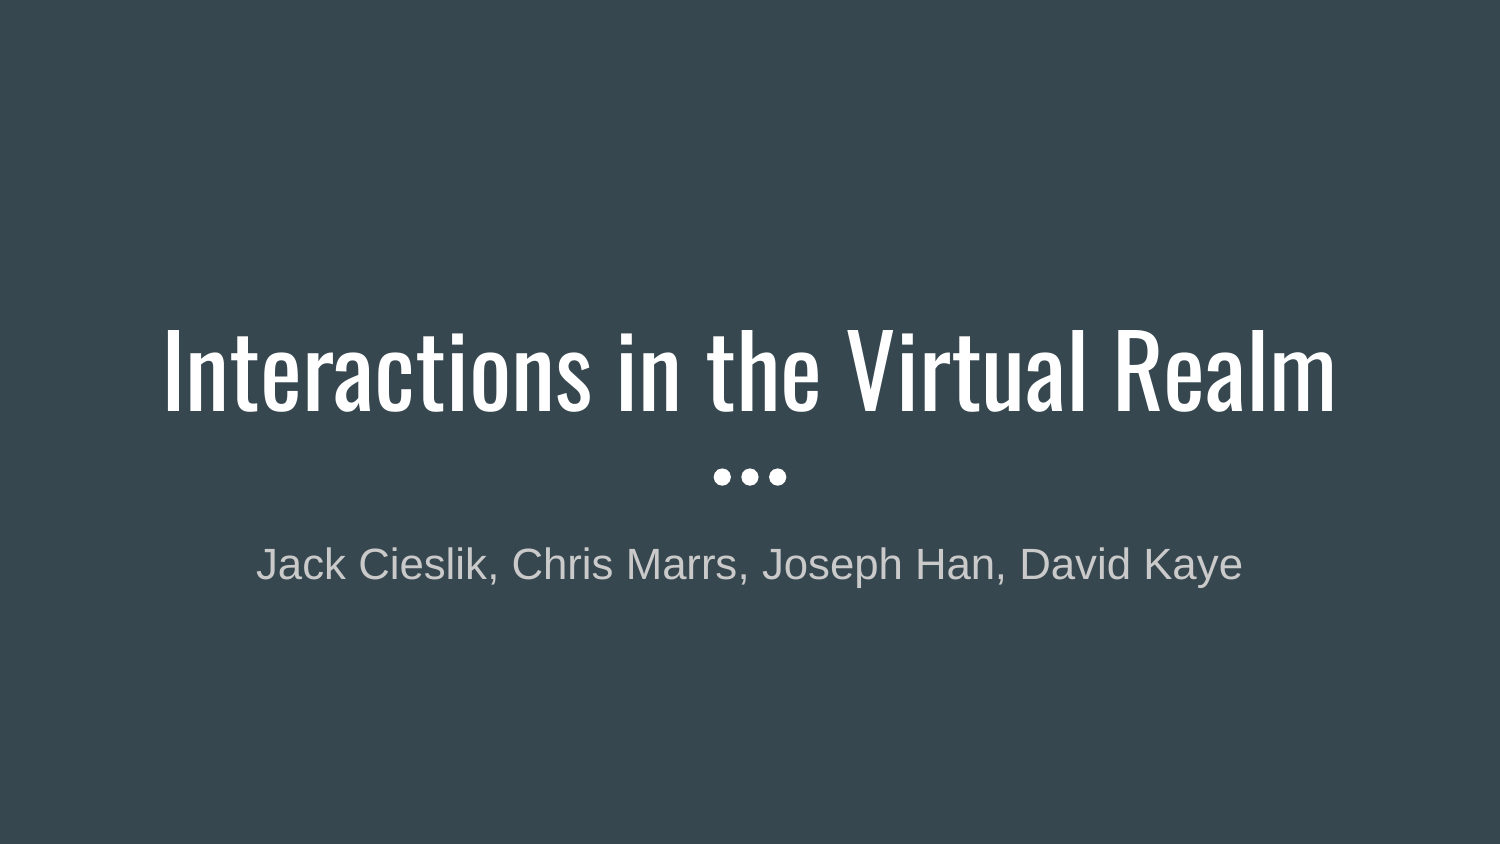

# Interactions in the Virtual Realm
Jack Cieslik, Chris Marrs, Joseph Han, David Kaye